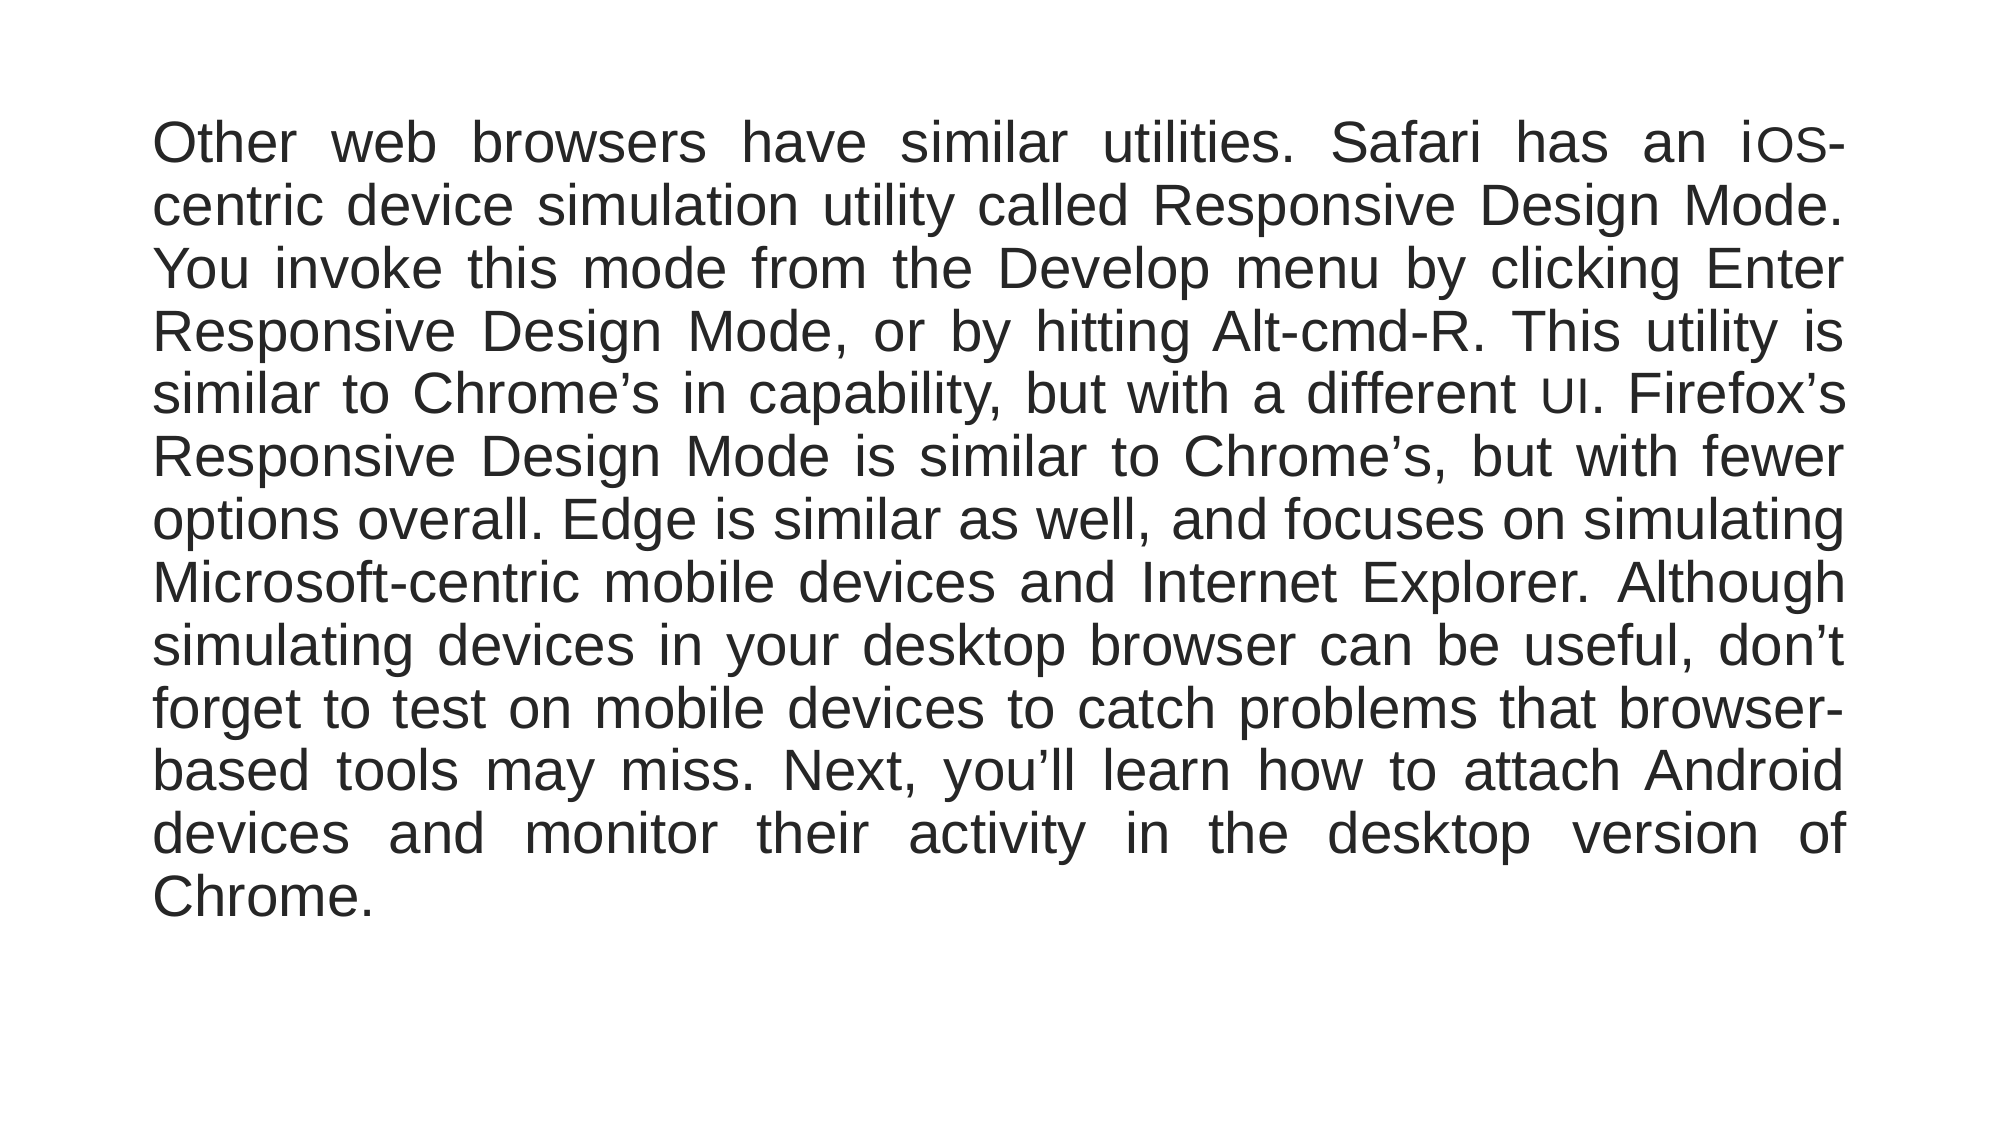

Other web browsers have similar utilities. Safari has an iOS-centric device simulation utility called Responsive Design Mode. You invoke this mode from the Develop menu by clicking Enter Responsive Design Mode, or by hitting Alt-cmd-R. This utility is similar to Chrome’s in capability, but with a different UI. Firefox’s Responsive Design Mode is similar to Chrome’s, but with fewer options overall. Edge is similar as well, and focuses on simulating Microsoft-centric mobile devices and Internet Explorer. Although simulating devices in your desktop browser can be useful, don’t forget to test on mobile devices to catch problems that browser-based tools may miss. Next, you’ll learn how to attach Android devices and monitor their activity in the desktop version of Chrome.